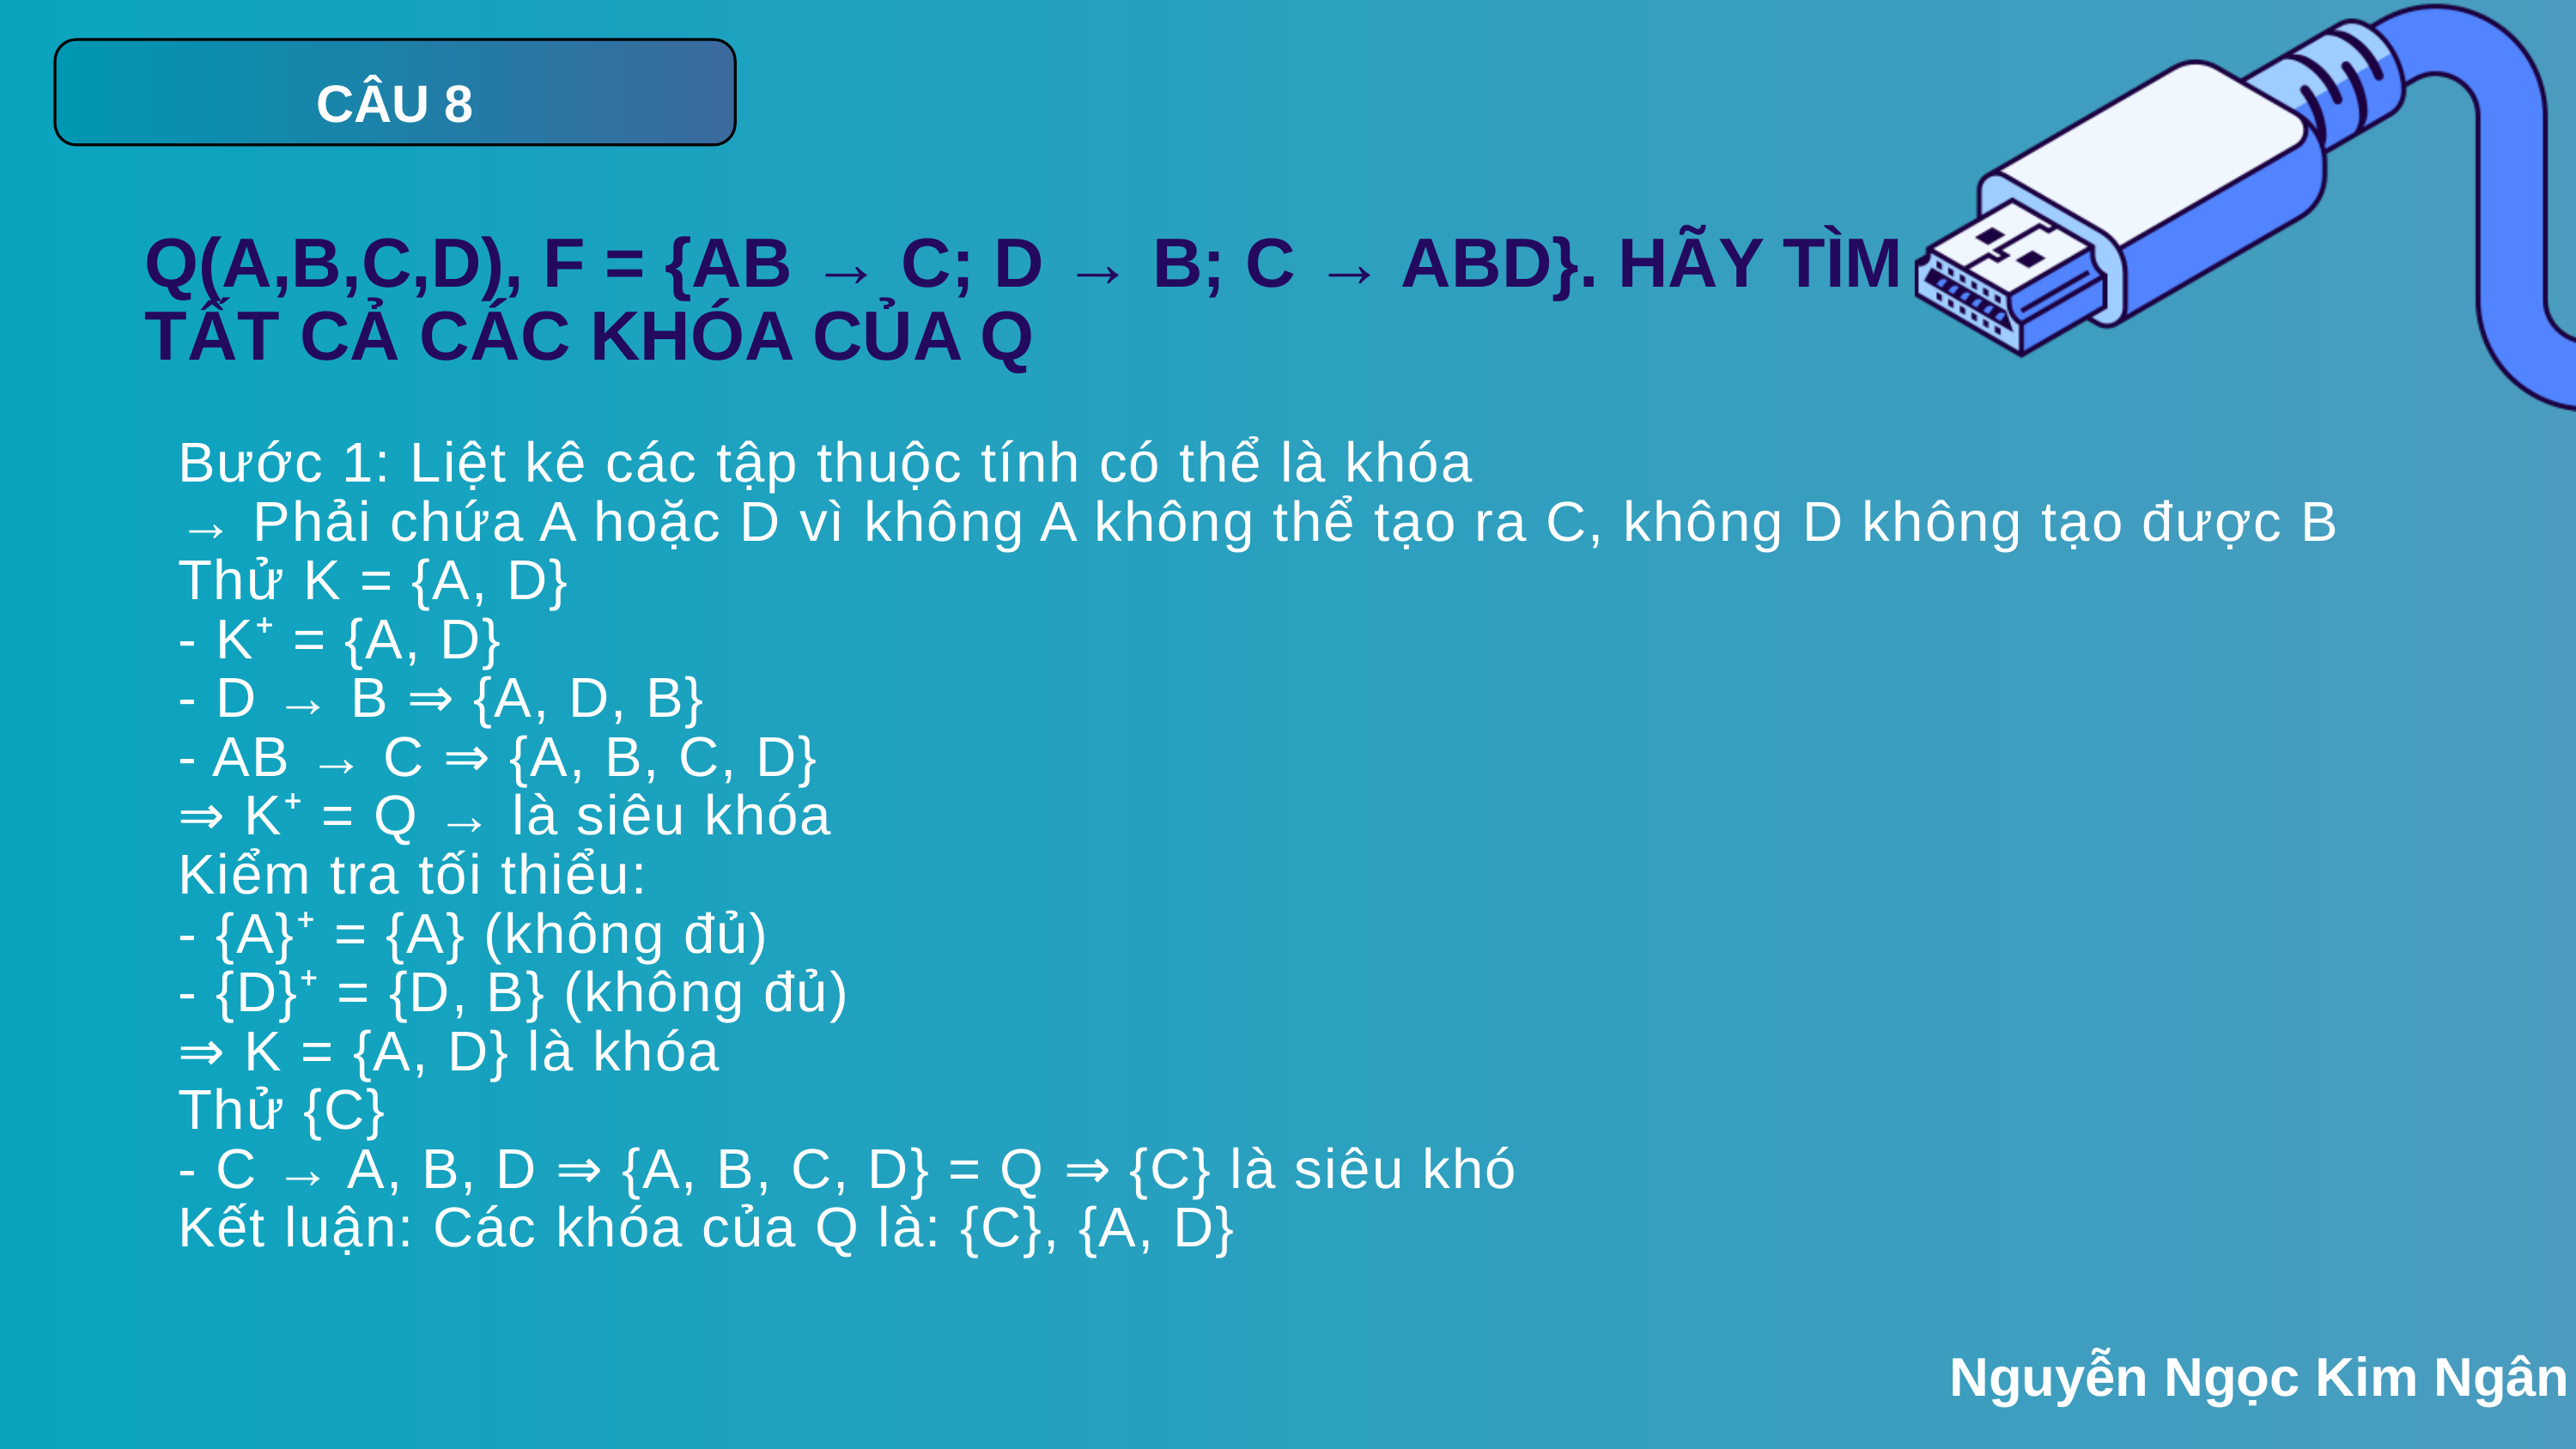

CÂU 8
Q(A,B,C,D), F = {AB → C; D → B; C → ABD}. HÃY TÌM TẤT CẢ CÁC KHÓA CỦA Q

Bước 1: Liệt kê các tập thuộc tính có thể là khóa
→ Phải chứa A hoặc D vì không A không thể tạo ra C, không D không tạo được B
Thử K = {A, D}
- K⁺ = {A, D}
- D → B ⇒ {A, D, B}
- AB → C ⇒ {A, B, C, D}
⇒ K⁺ = Q → là siêu khóa
Kiểm tra tối thiểu:
- {A}⁺ = {A} (không đủ)
- {D}⁺ = {D, B} (không đủ)
⇒ K = {A, D} là khóa
Thử {C}
- C → A, B, D ⇒ {A, B, C, D} = Q ⇒ {C} là siêu khó
Kết luận: Các khóa của Q là: {C}, {A, D}

Nguyễn Ngọc Kim Ngân